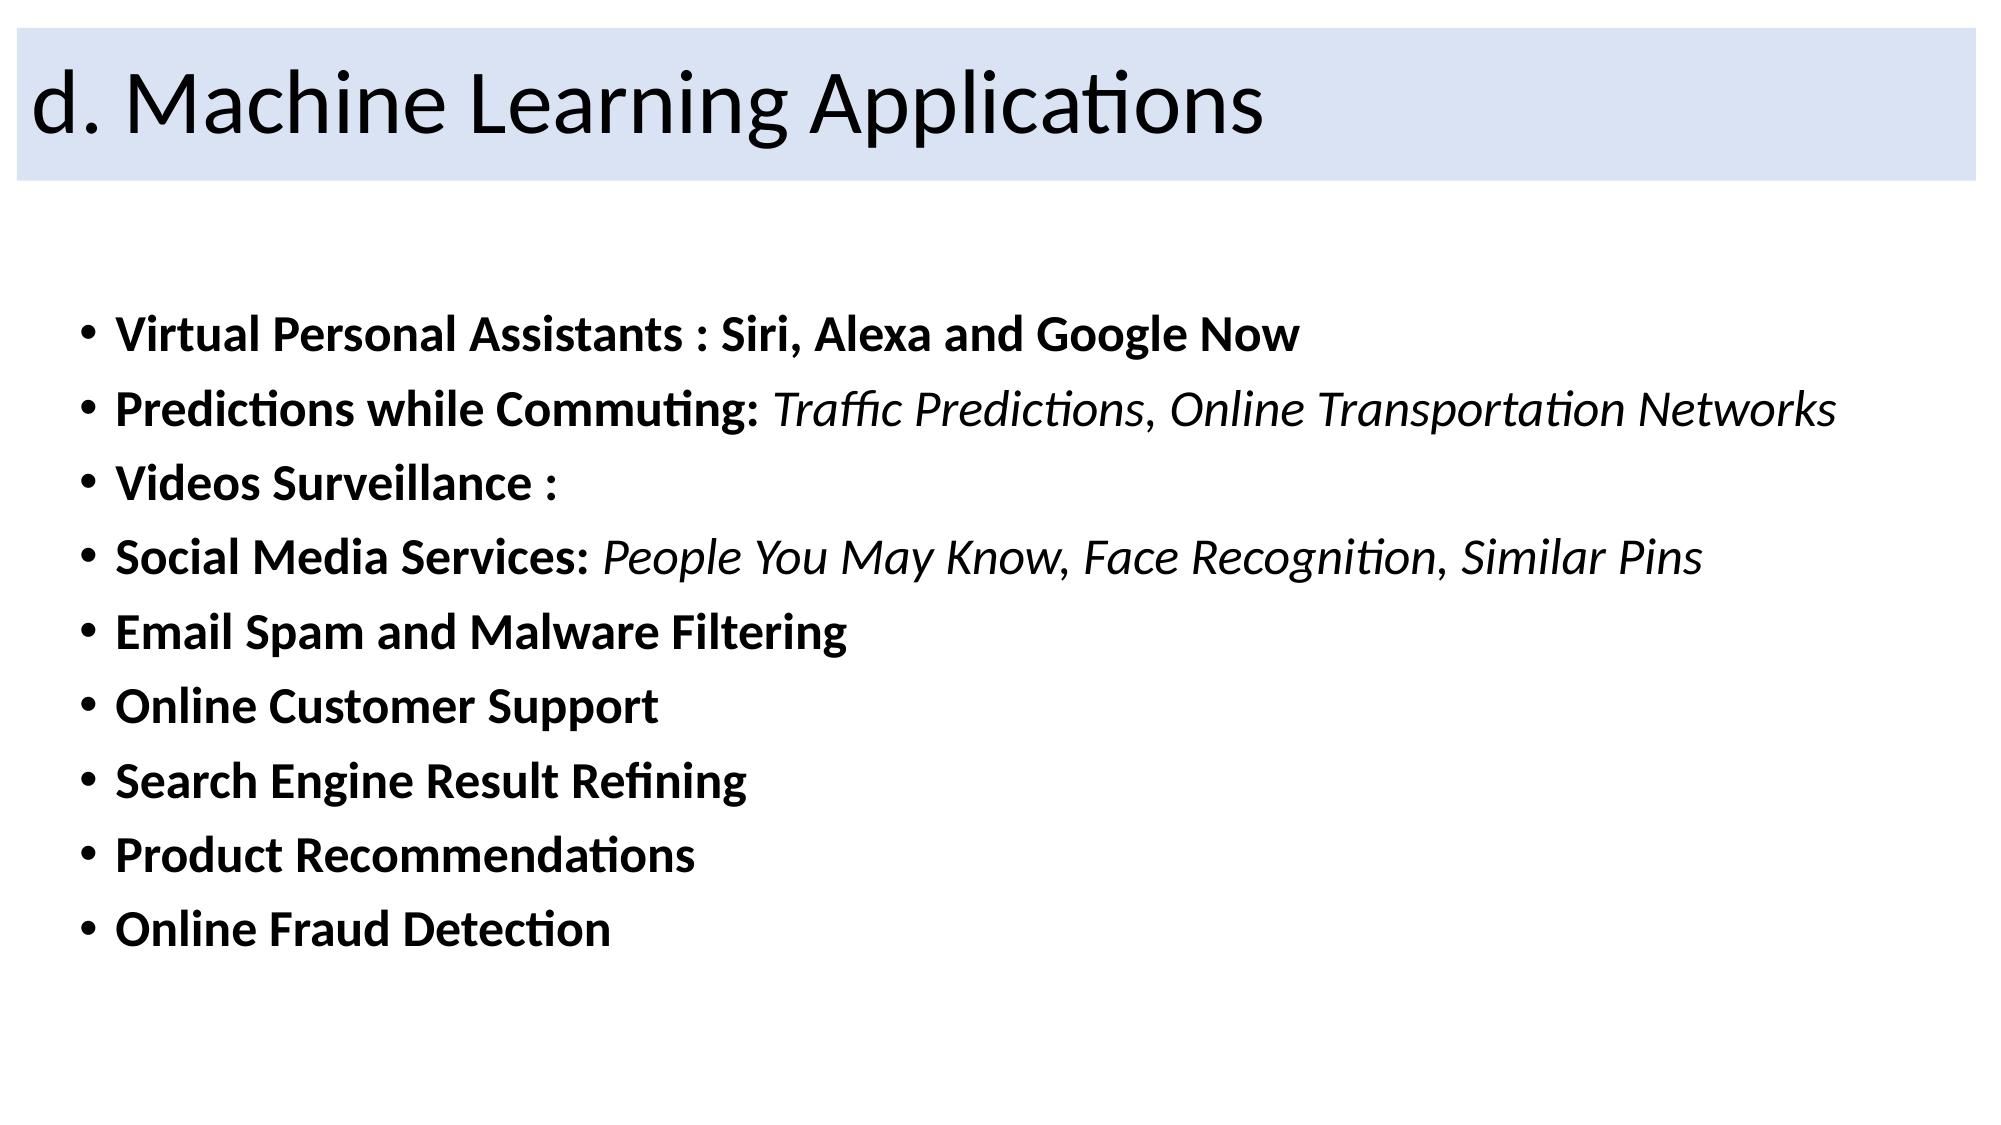

# d. Machine Learning Applications
Virtual Personal Assistants : Siri, Alexa and Google Now
Predictions while Commuting: Traffic Predictions, Online Transportation Networks
Videos Surveillance :
Social Media Services: People You May Know, Face Recognition, Similar Pins
Email Spam and Malware Filtering
Online Customer Support
Search Engine Result Refining
Product Recommendations
Online Fraud Detection